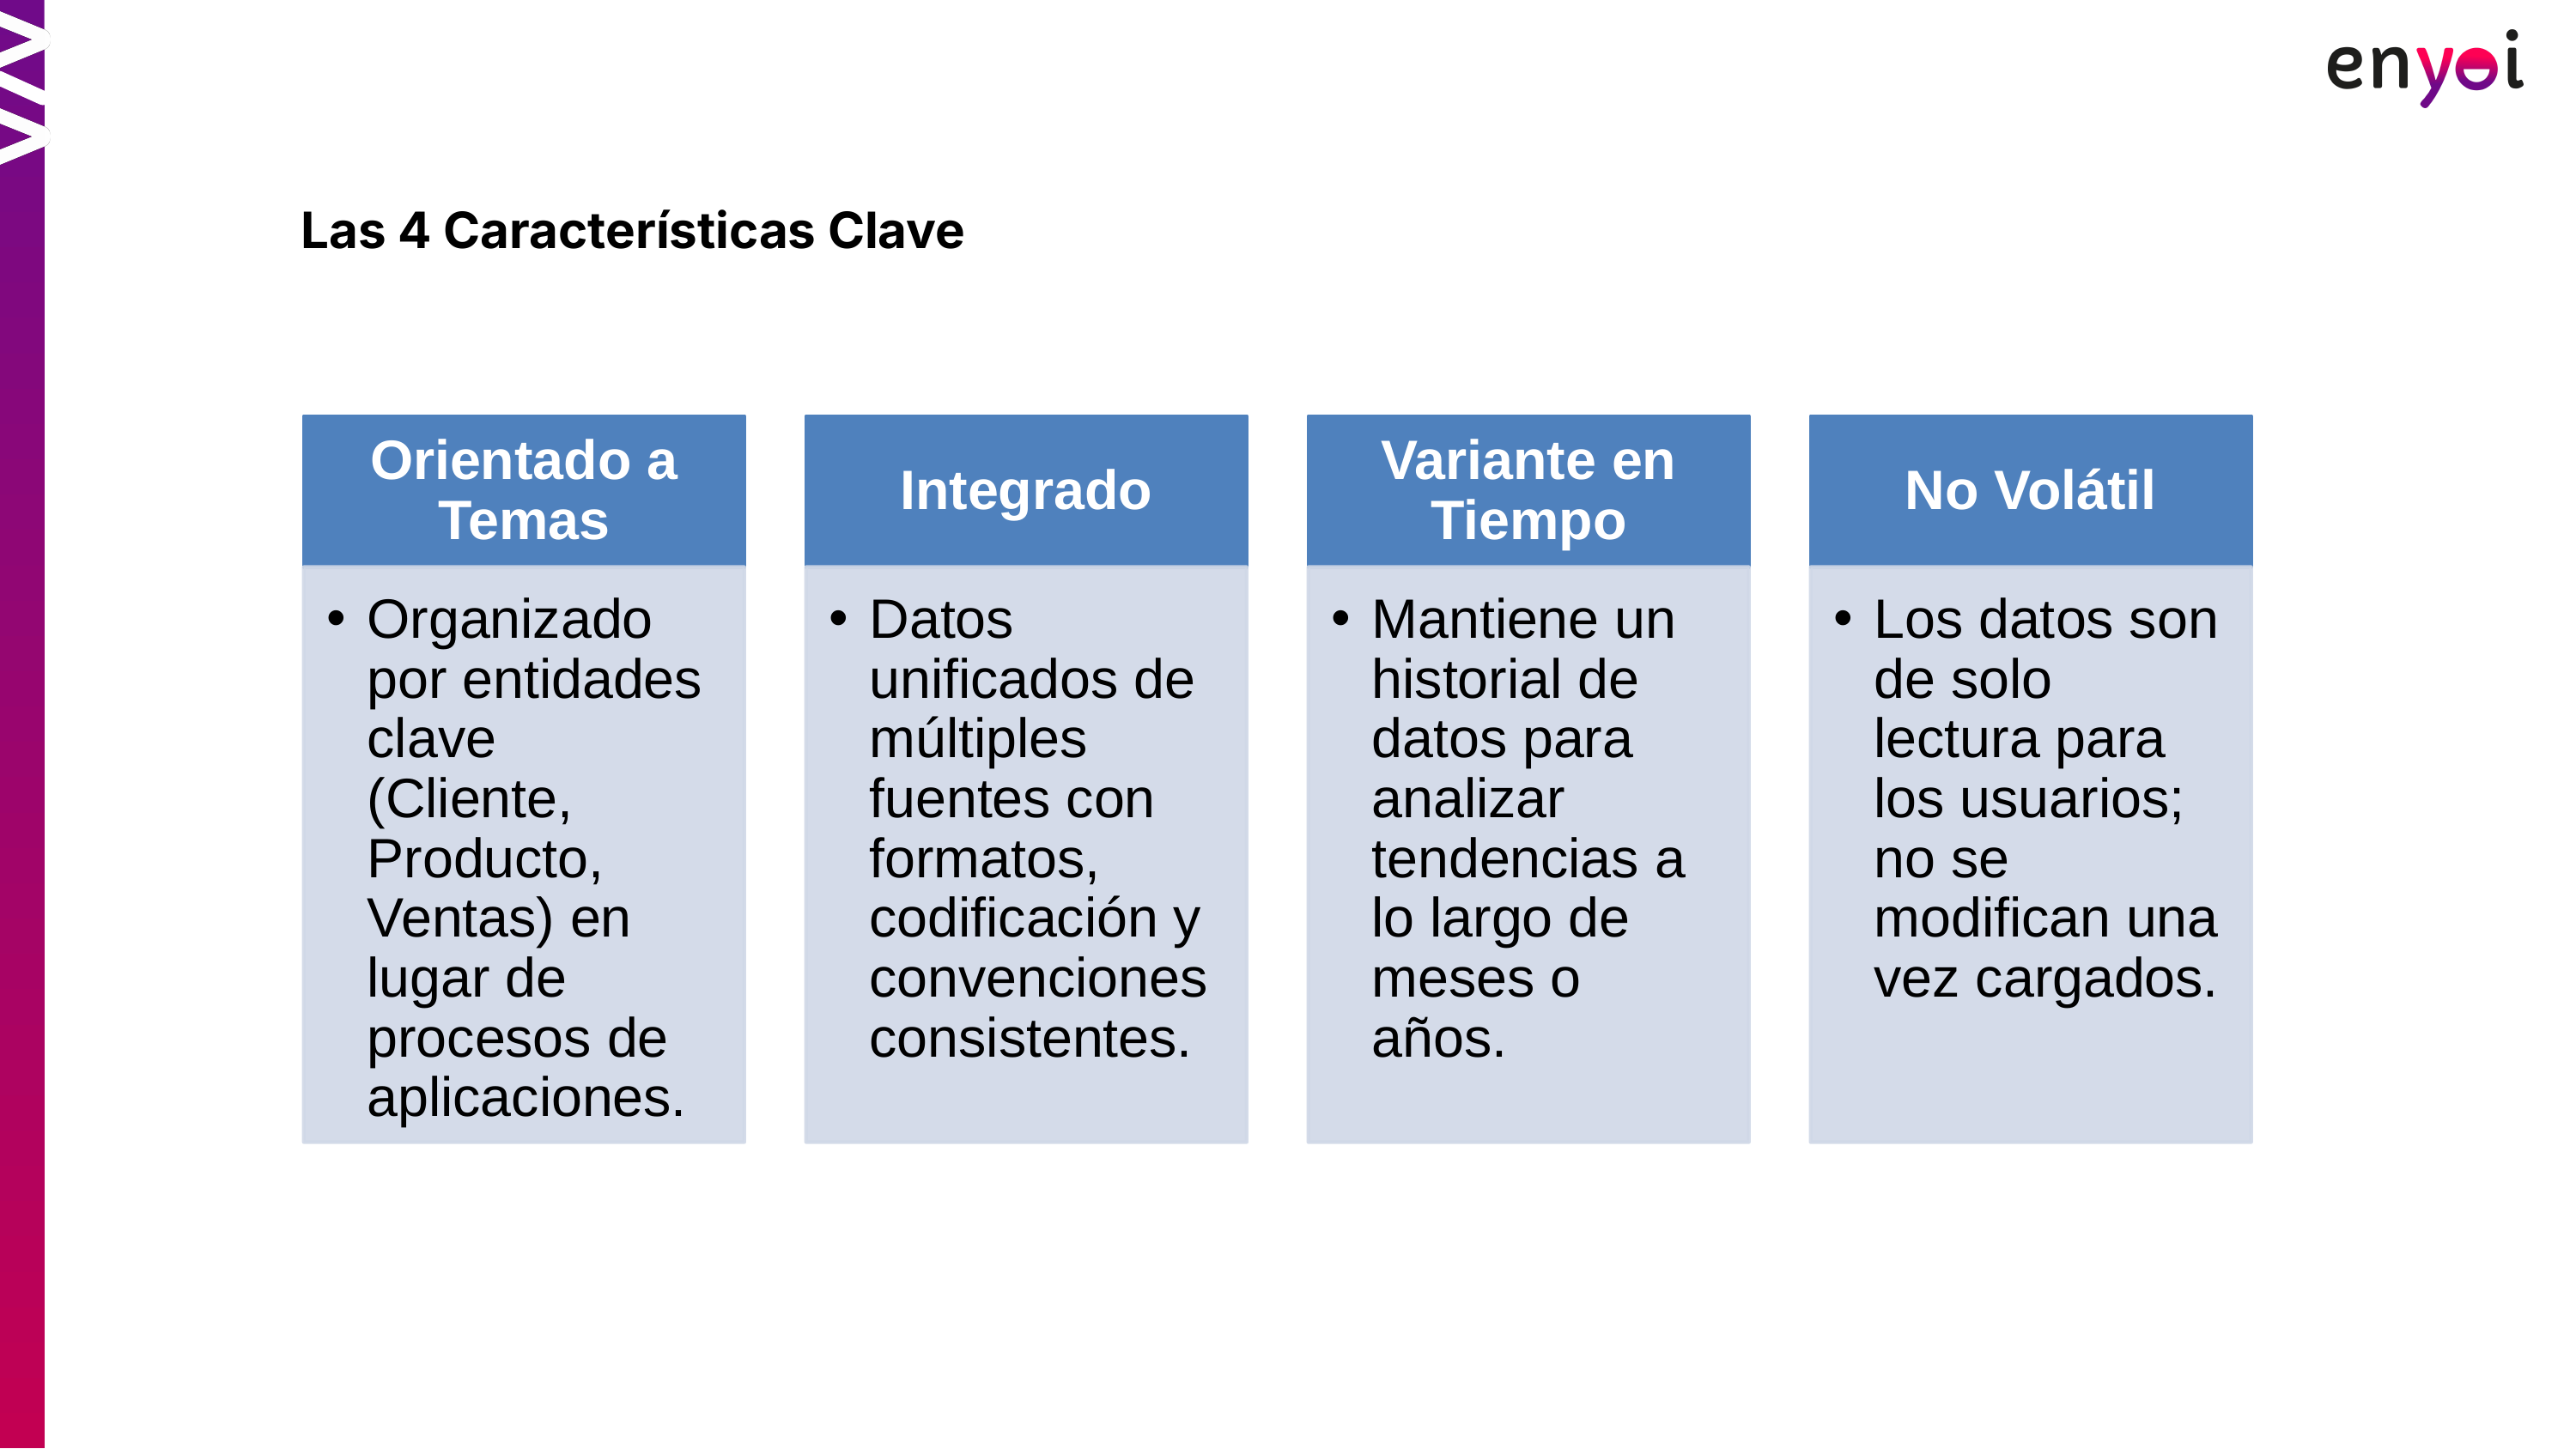

Las 4 Características Clave
Orientado a Temas
Organizado por entidades clave (Cliente, Producto, Ventas) en lugar de procesos de aplicaciones.
Integrado
Datos unificados de múltiples fuentes con formatos, codificación y convenciones consistentes.
Variante en Tiempo
Mantiene un historial de datos para analizar tendencias a lo largo de meses o años.
No Volátil
Los datos son de solo lectura para los usuarios; no se modifican una vez cargados.